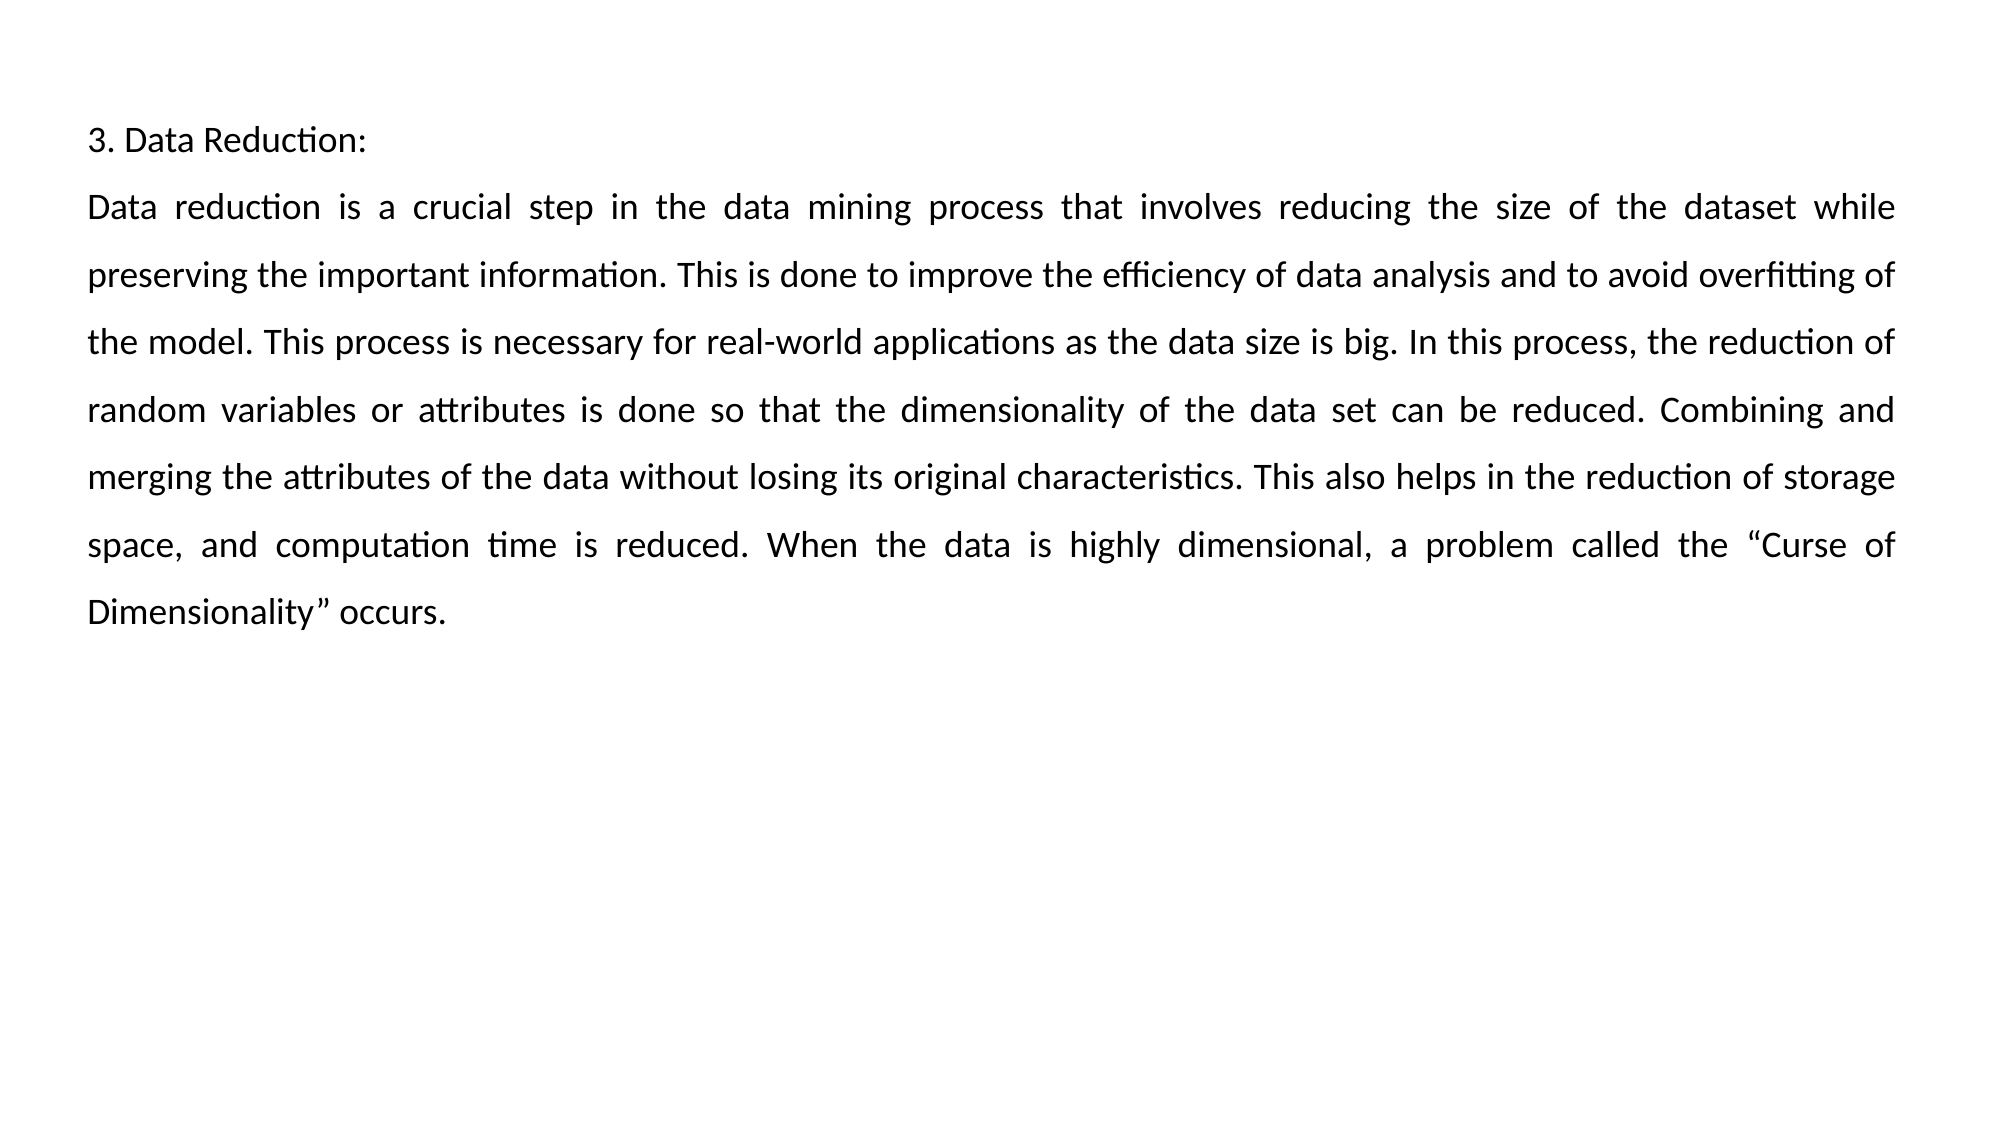

3. Data Reduction:
Data reduction is a crucial step in the data mining process that involves reducing the size of the dataset while preserving the important information. This is done to improve the efficiency of data analysis and to avoid overfitting of the model. This process is necessary for real-world applications as the data size is big. In this process, the reduction of random variables or attributes is done so that the dimensionality of the data set can be reduced. Combining and merging the attributes of the data without losing its original characteristics. This also helps in the reduction of storage space, and computation time is reduced. When the data is highly dimensional, a problem called the “Curse of Dimensionality” occurs.